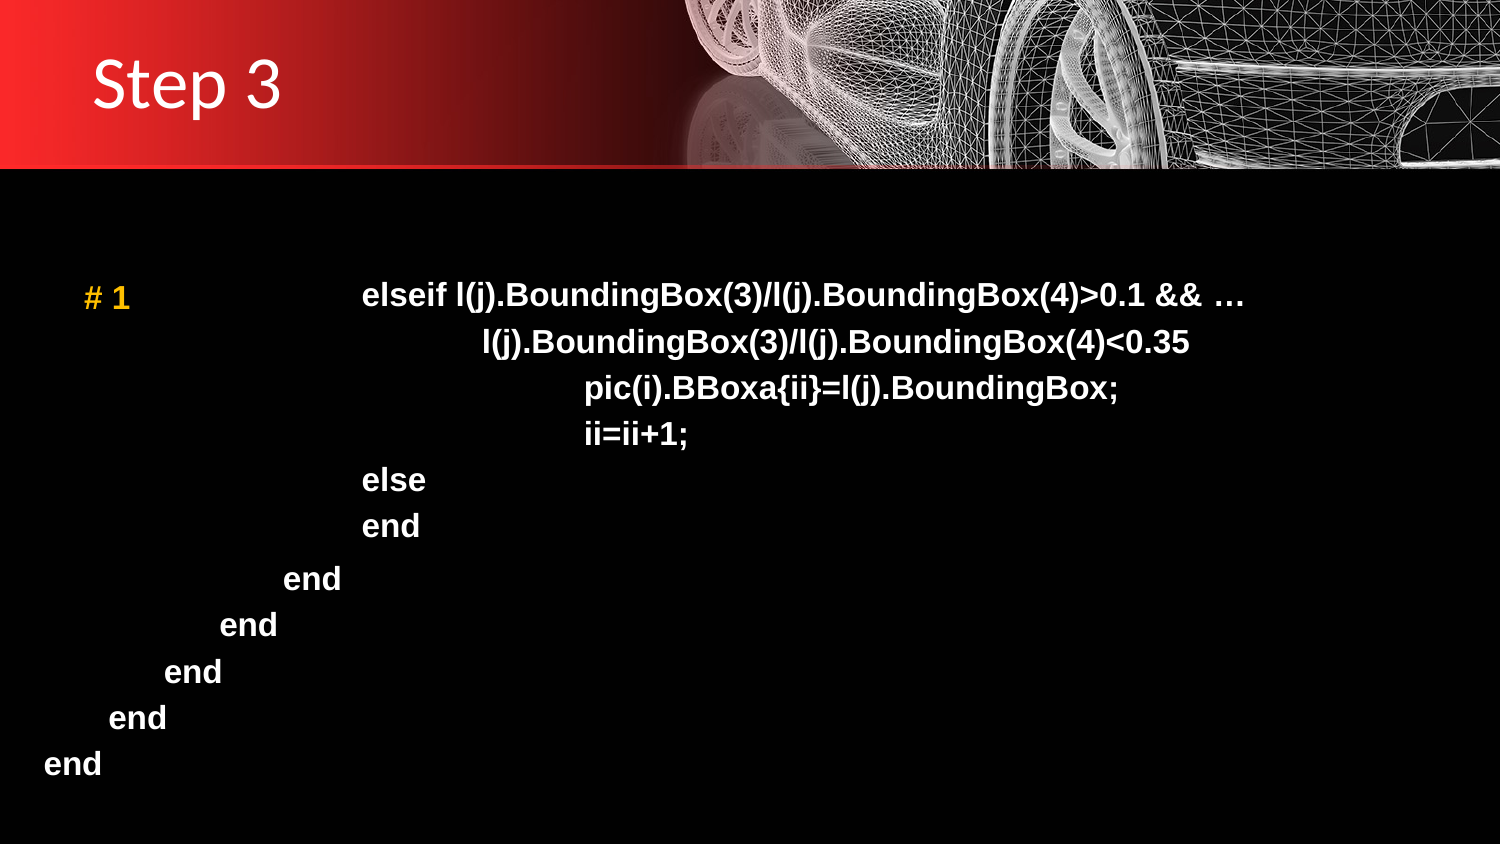

# Step 3

 # 1

elseif l(j).BoundingBox(3)/l(j).BoundingBox(4)>0.1 && …
             l(j).BoundingBox(3)/l(j).BoundingBox(4)<0.35
                        pic(i).BBoxa{ii}=l(j).BoundingBox;
                        ii=ii+1;
else
end

                             end
                   end
             end
       end
end